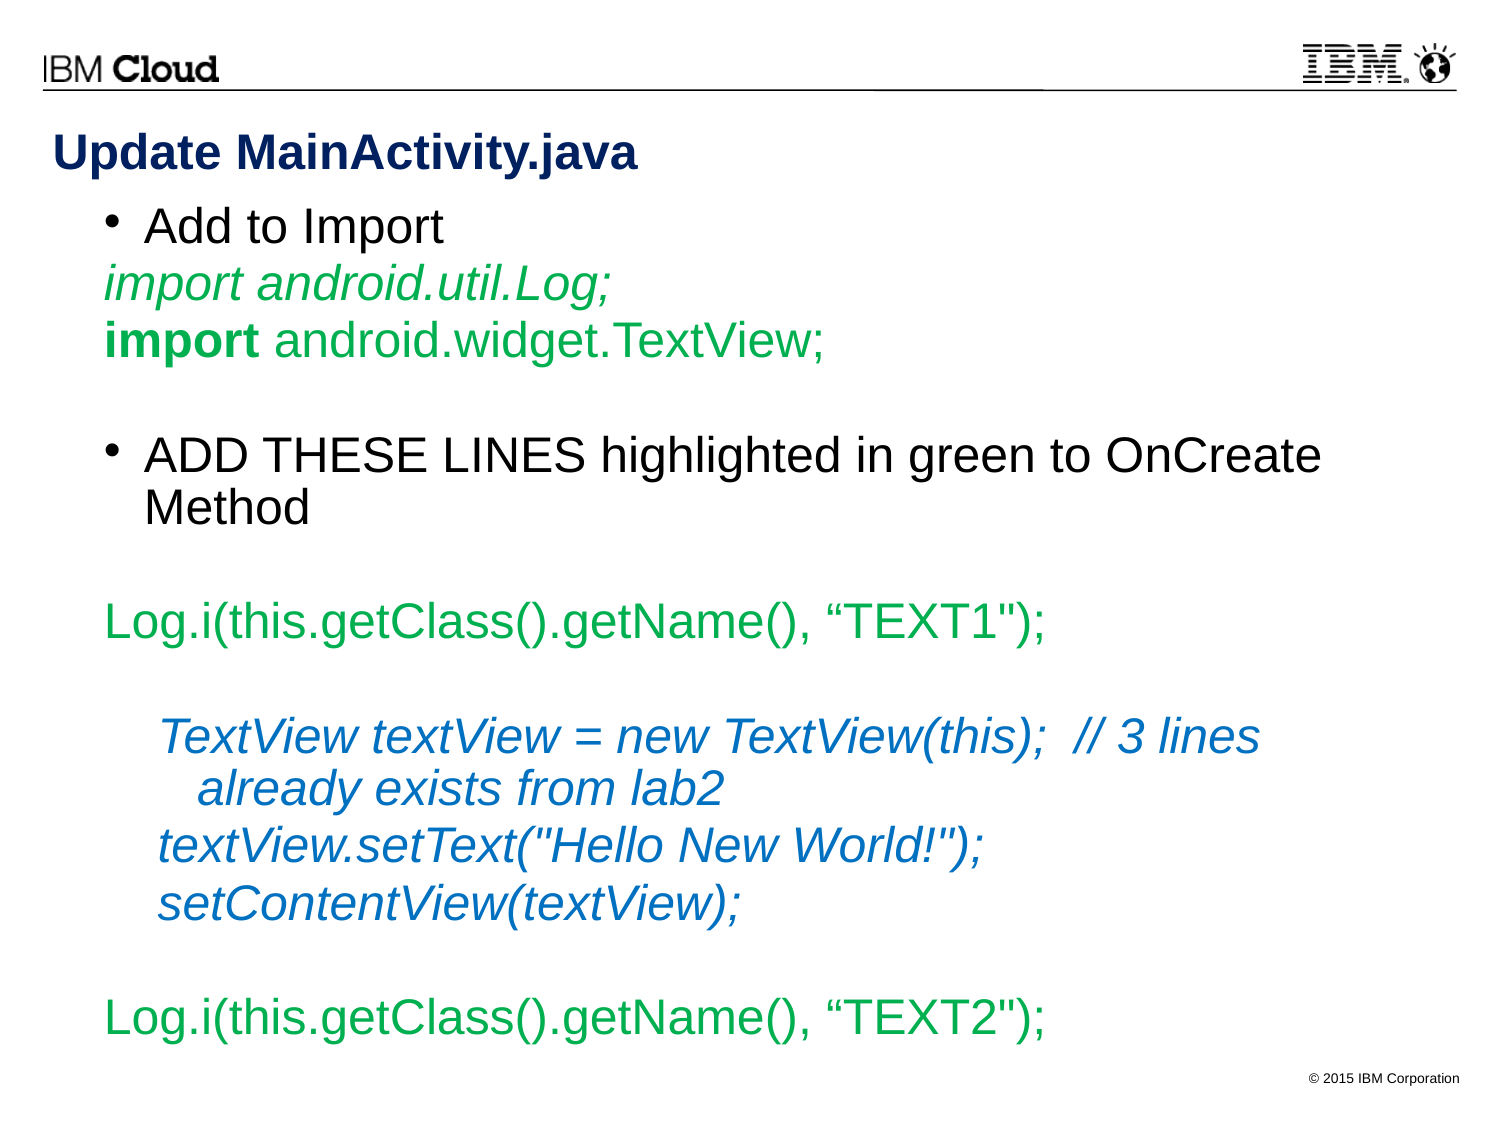

# Update MainActivity.java
Add to Import
import android.util.Log;
import android.widget.TextView;

ADD THESE LINES highlighted in green to OnCreate Method

Log.i(this.getClass().getName(), “TEXT1");

TextView textView = new TextView(this);  // 3 lines already exists from lab2
textView.setText("Hello New World!");
setContentView(textView);

Log.i(this.getClass().getName(), “TEXT2");